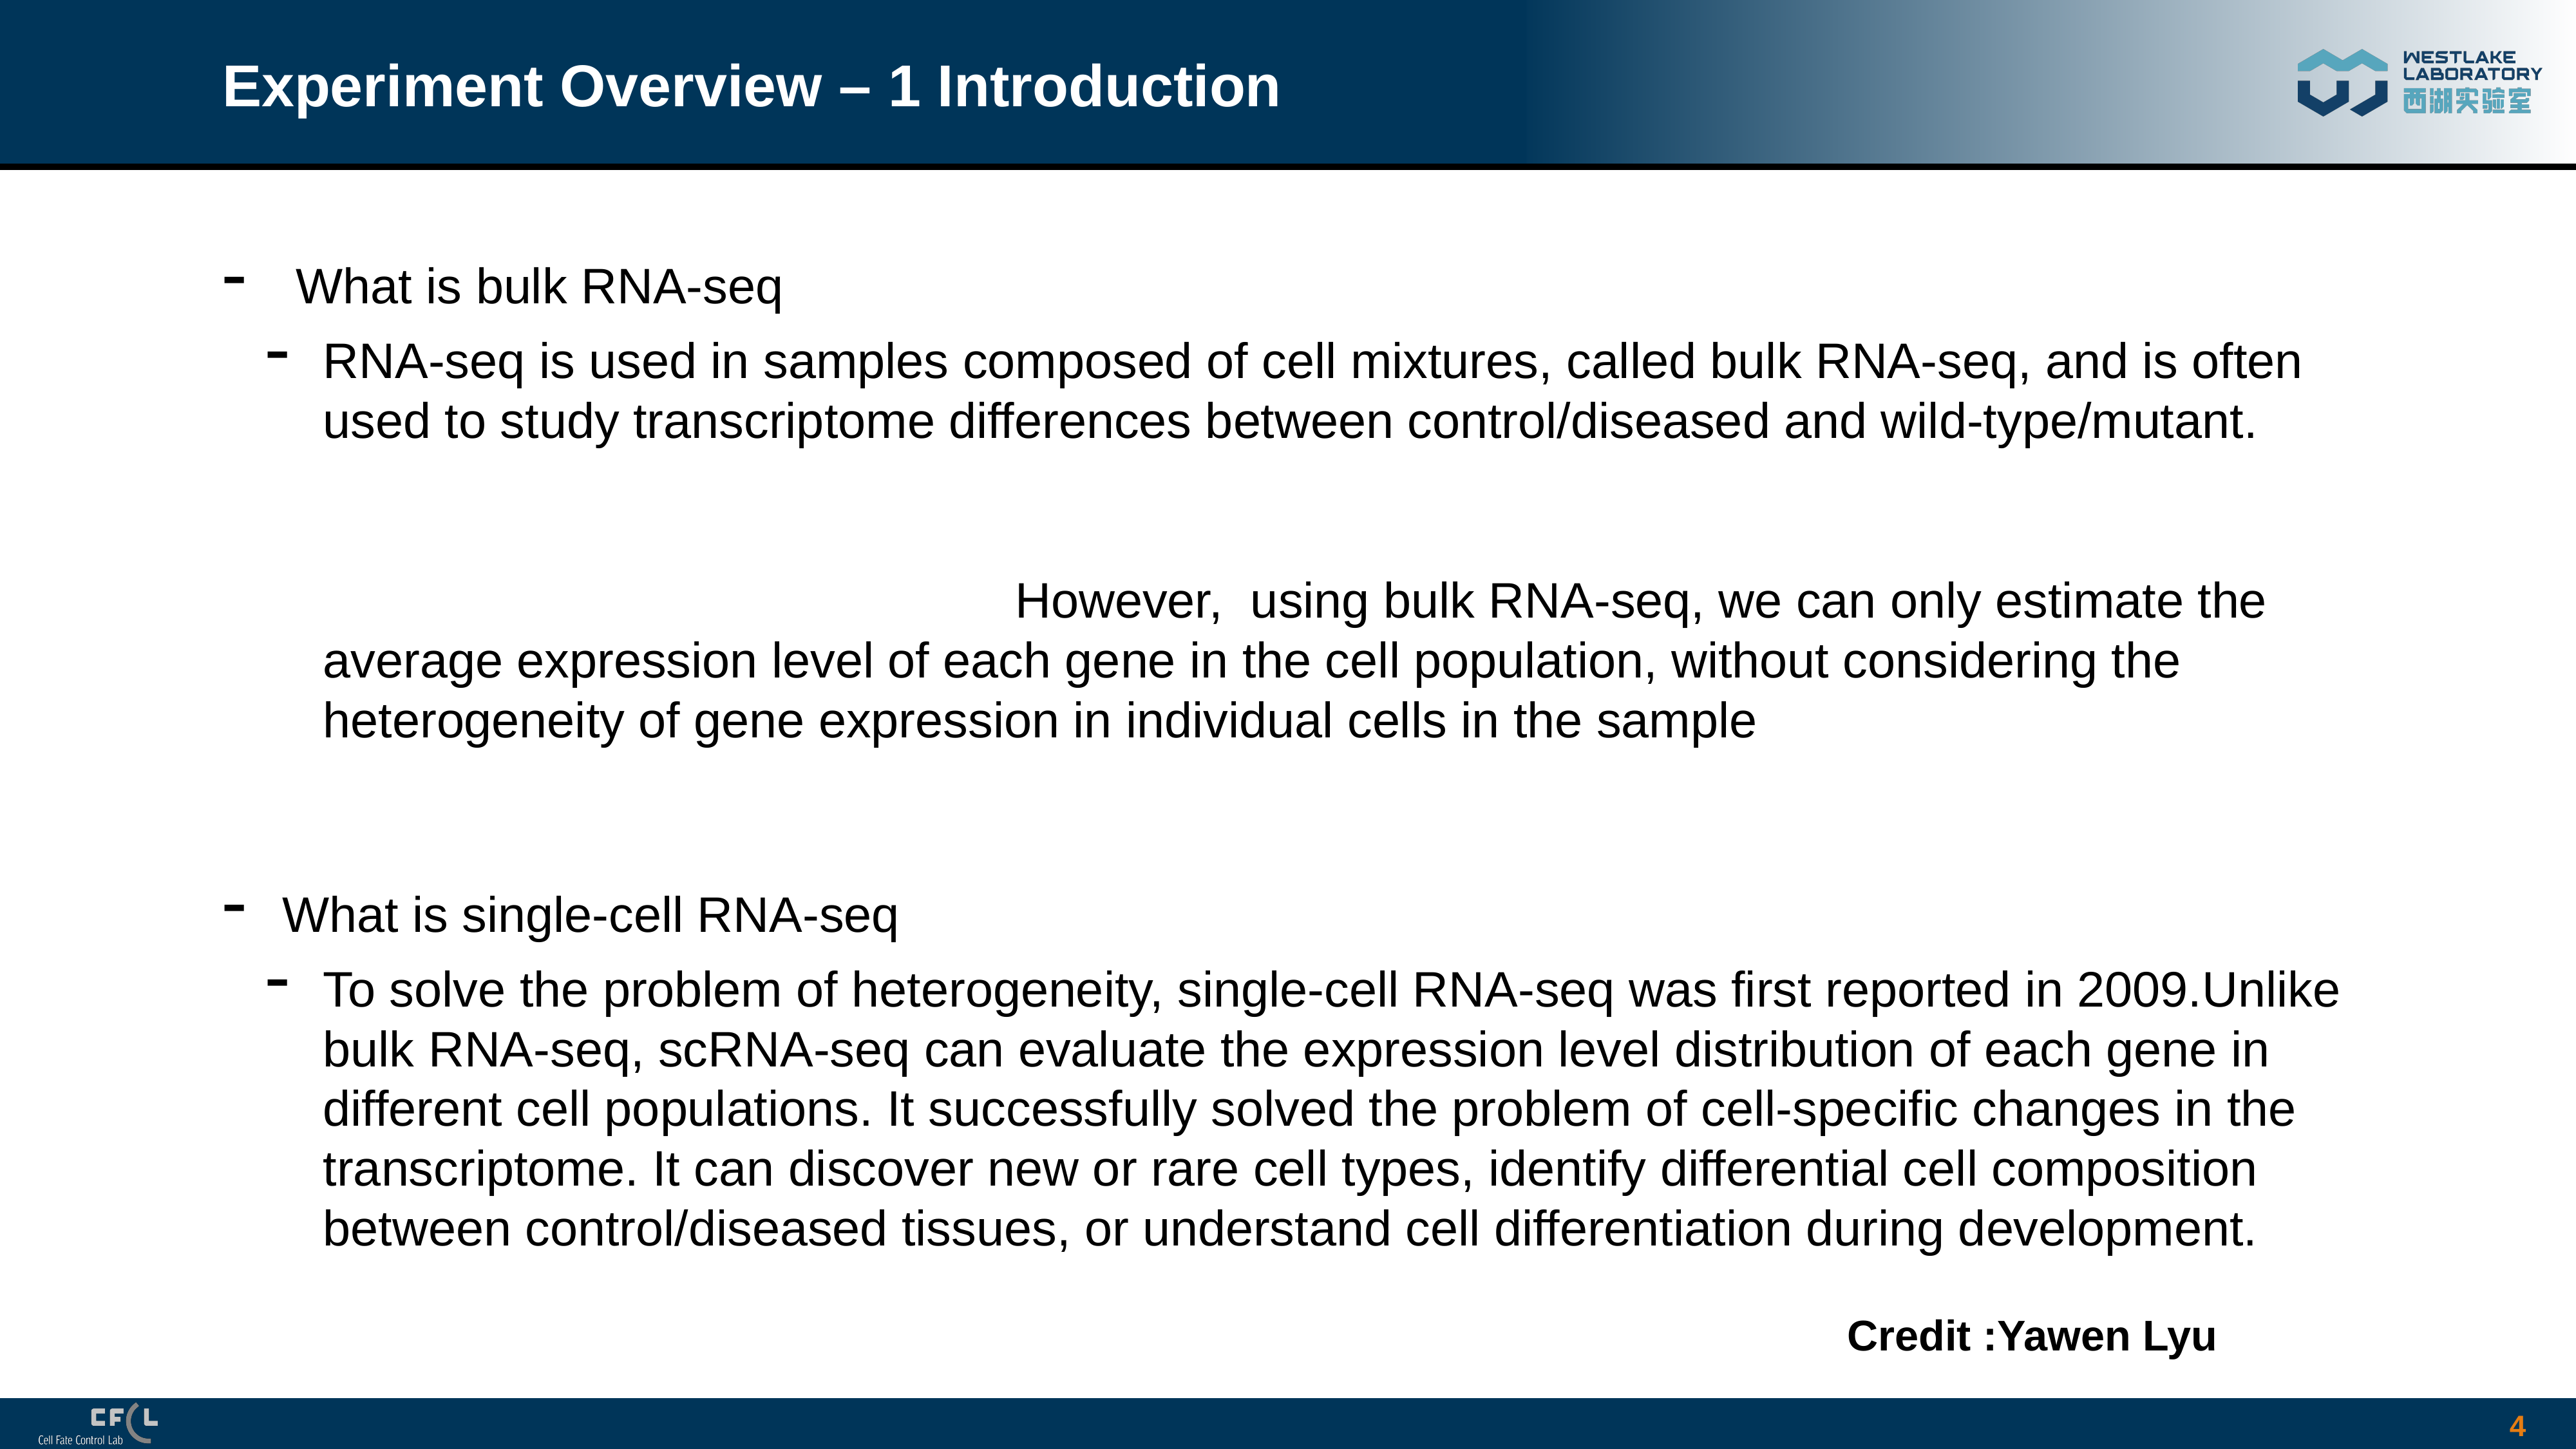

# Experiment Overview – 1 Introduction
 What is bulk RNA-seq
RNA-seq is used in samples composed of cell mixtures, called bulk RNA-seq, and is often used to study transcriptome differences between control/diseased and wild-type/mutant.                                                                                                                                                                                                                                                                                                                                                               However,  using bulk RNA-seq, we can only estimate the average expression level of each gene in the cell population, without considering the heterogeneity of gene expression in individual cells in the sample

What is single-cell RNA-seq
To solve the problem of heterogeneity, single-cell RNA-seq was first reported in 2009.Unlike bulk RNA-seq, scRNA-seq can evaluate the expression level distribution of each gene in different cell populations. It successfully solved the problem of cell-specific changes in the transcriptome. It can discover new or rare cell types, identify differential cell composition between control/diseased tissues, or understand cell differentiation during development.
Credit :Yawen Lyu
4